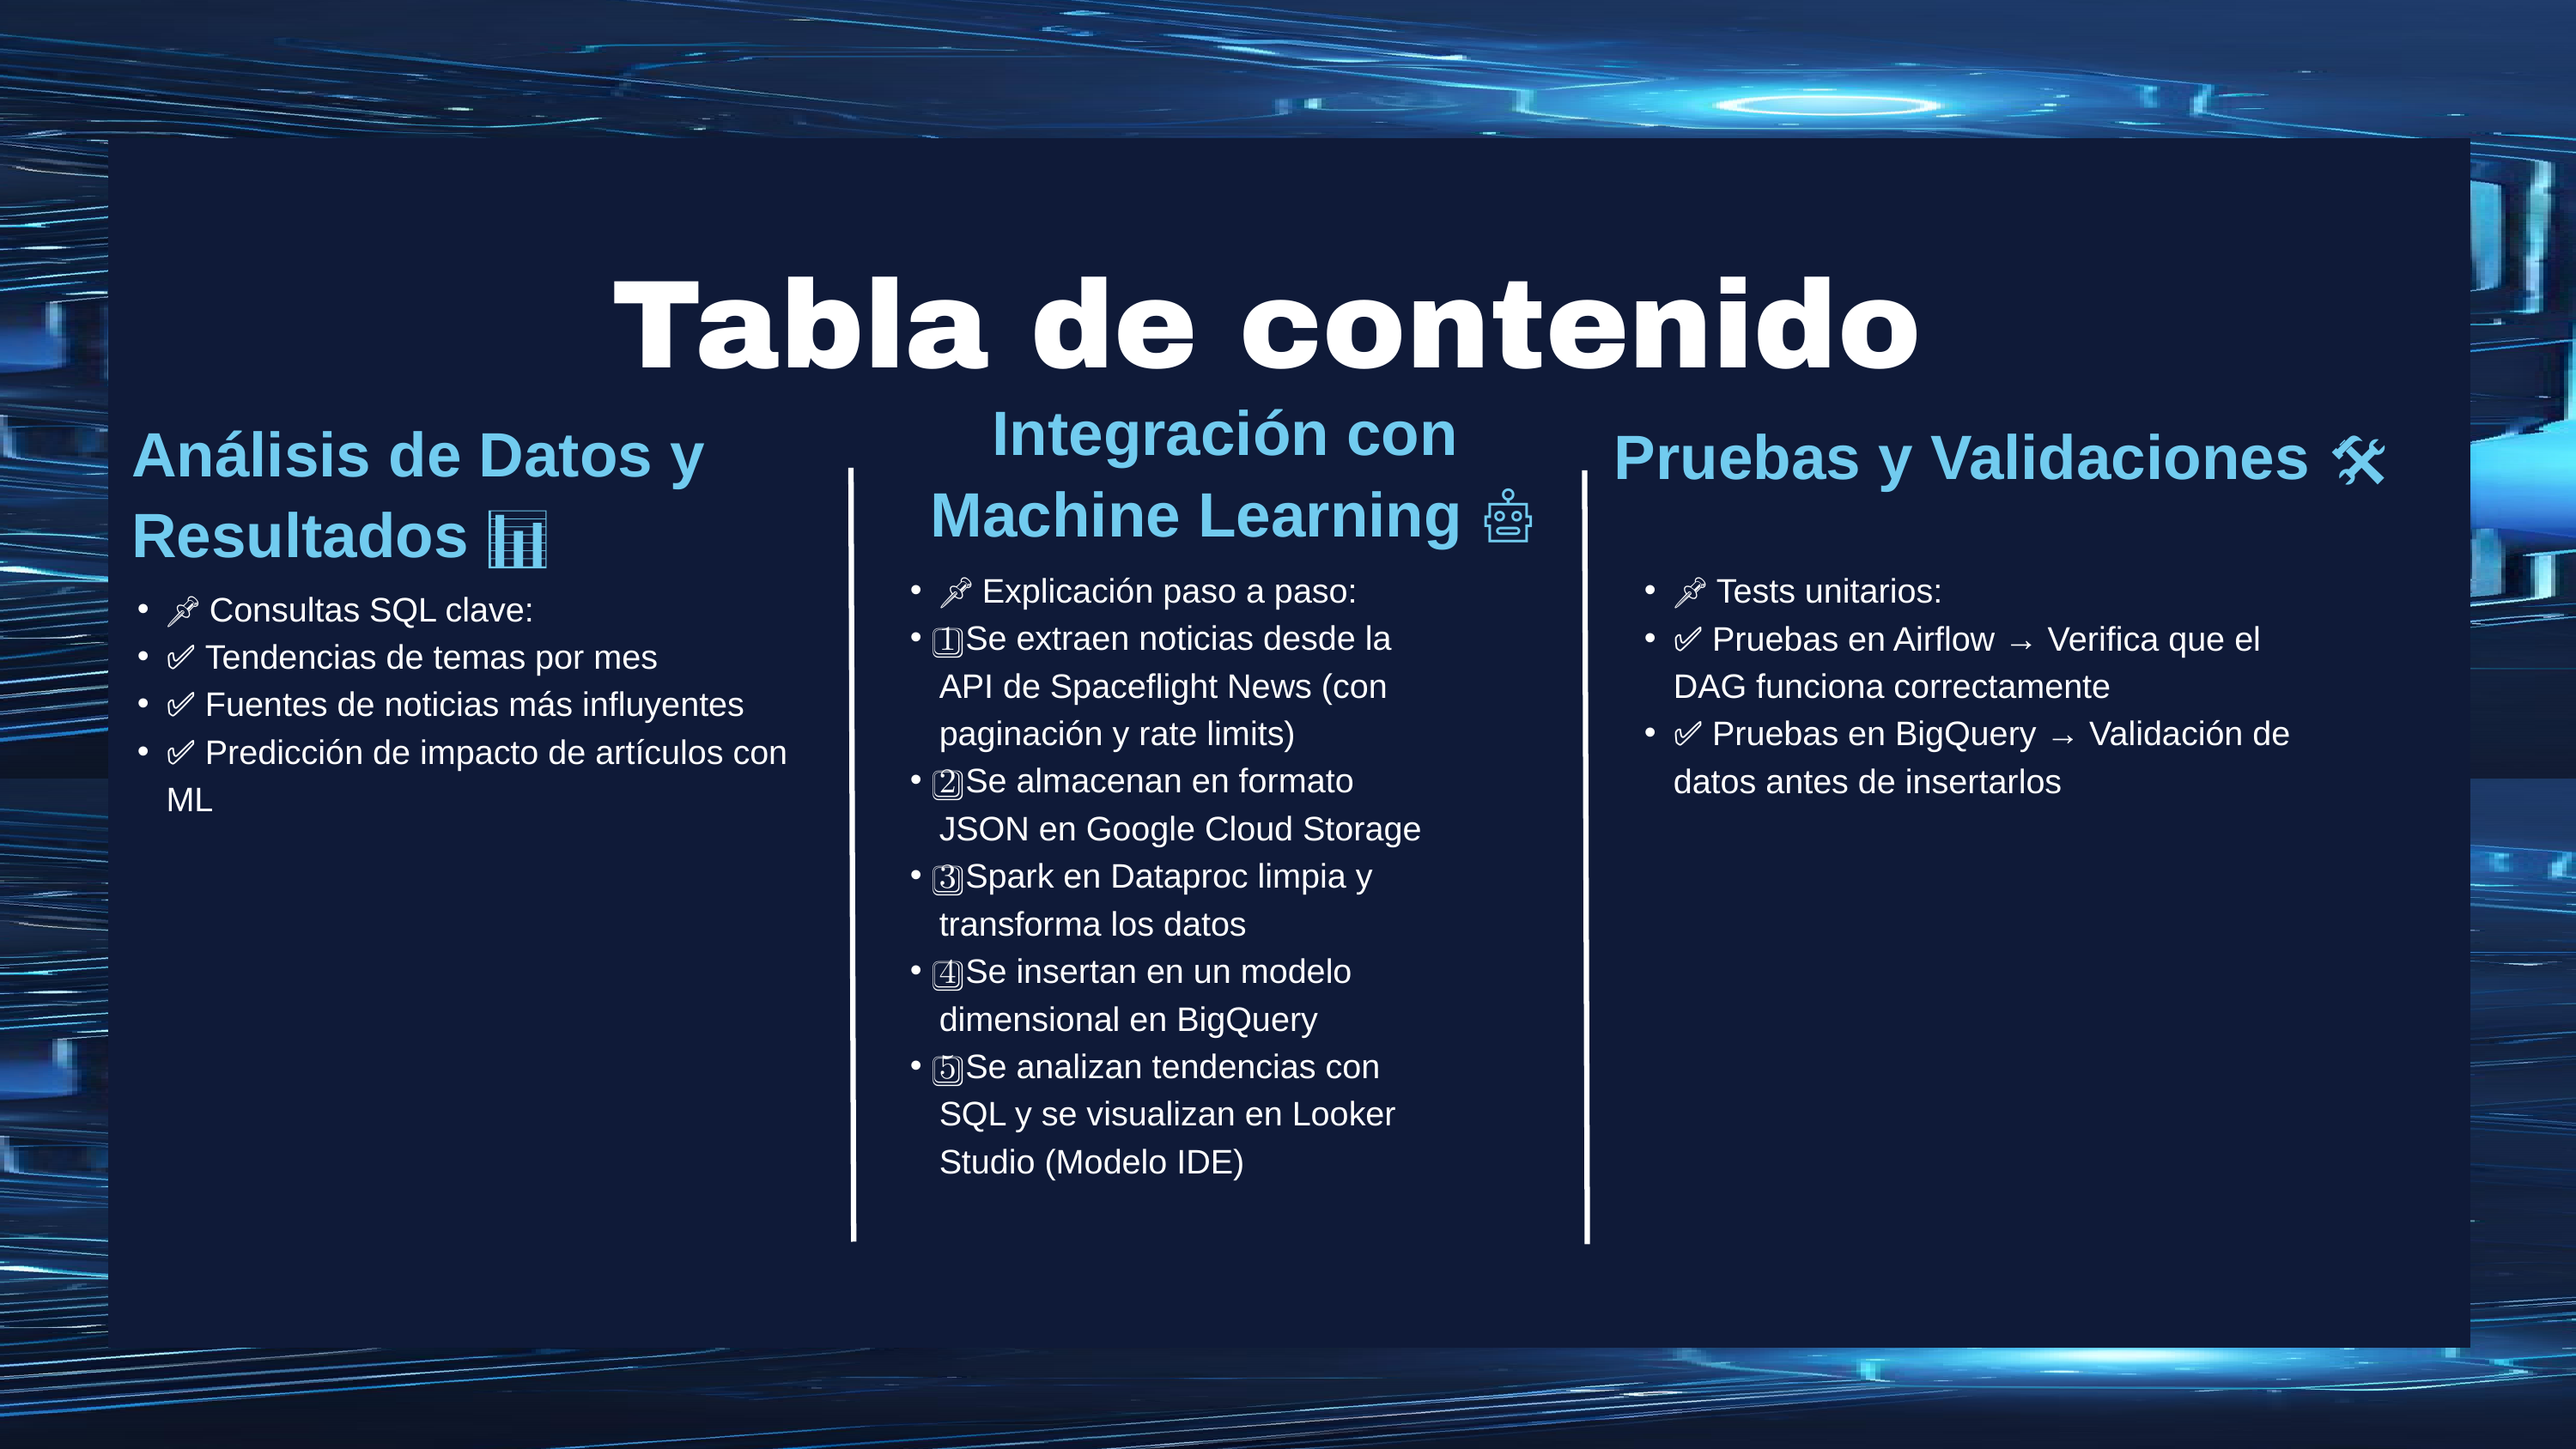

Tabla de contenido
Integración con
Machine Learning 🤖
Análisis de Datos y Resultados 📊
Pruebas y Validaciones 🛠️

📌 Explicación paso a paso:
1️⃣ Se extraen noticias desde la API de Spaceflight News (con paginación y rate limits)
2️⃣ Se almacenan en formato JSON en Google Cloud Storage
3️⃣ Spark en Dataproc limpia y transforma los datos
4️⃣ Se insertan en un modelo dimensional en BigQuery
5️⃣ Se analizan tendencias con SQL y se visualizan en Looker Studio (Modelo IDE)
📌 Tests unitarios:
✅ Pruebas en Airflow → Verifica que el DAG funciona correctamente
✅ Pruebas en BigQuery → Validación de datos antes de insertarlos
📌 Consultas SQL clave:
✅ Tendencias de temas por mes
✅ Fuentes de noticias más influyentes
✅ Predicción de impacto de artículos con ML